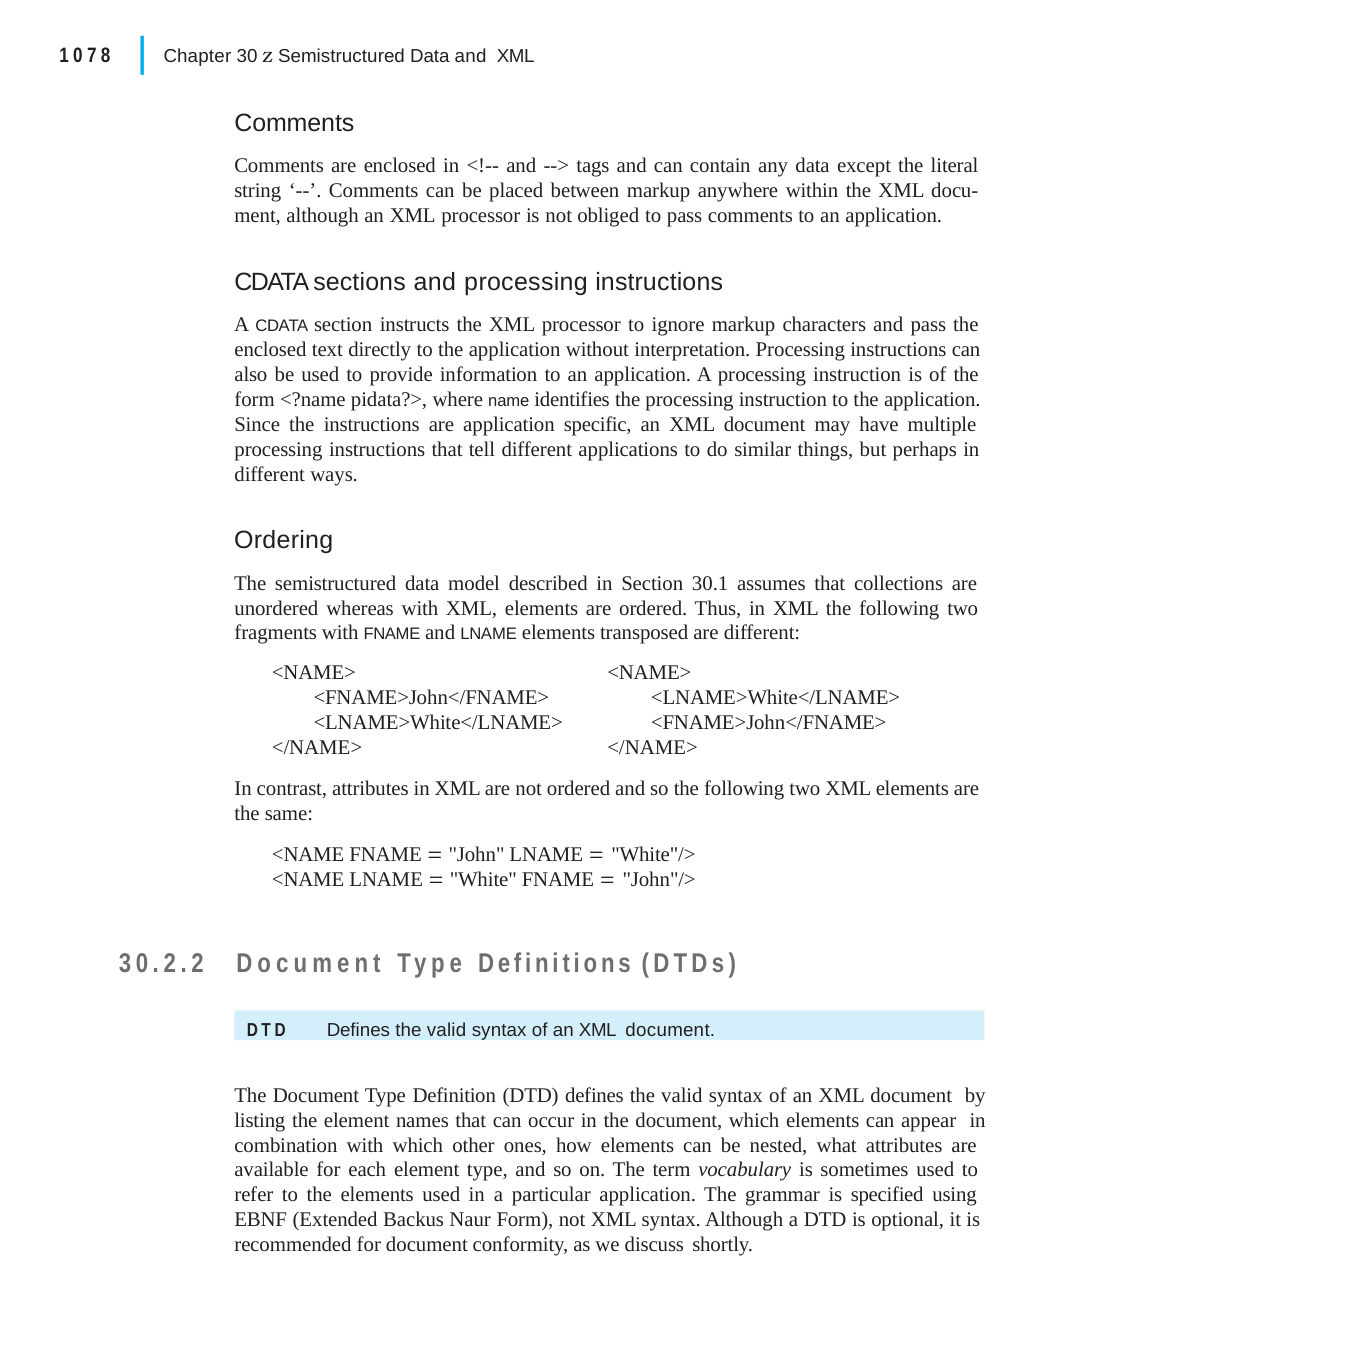

|
1078
Chapter 30 z Semistructured Data and XML
Comments
Comments are enclosed in <!-- and --> tags and can contain any data except the literal  string ‘--’. Comments can be placed between markup anywhere within the XML docu-  ment, although an XML processor is not obliged to pass comments to an application.

CDATA sections and processing instructions
A CDATA section instructs the XML processor to ignore markup characters and pass the  enclosed text directly to the application without interpretation. Processing instructions can  also be used to provide information to an application. A processing instruction is of the  form <?name pidata?>, where name identifies the processing instruction to the application.  Since the instructions are application specific, an XML document may have multiple  processing instructions that tell different applications to do similar things, but perhaps in  different ways.

Ordering
The semistructured data model described in Section 30.1 assumes that collections are  unordered whereas with XML, elements are ordered. Thus, in XML the following two  fragments with FNAME and LNAME elements transposed are different:
<NAME>
<FNAME>John</FNAME>
<LNAME>White</LNAME>
</NAME>
<NAME>
<LNAME>White</LNAME>
<FNAME>John</FNAME>
</NAME>
In contrast, attributes in XML are not ordered and so the following two XML elements are  the same:
<NAME FNAME = "John" LNAME = "White"/>
<NAME LNAME = "White" FNAME = "John"/>

30.2.2	Document Type Definitions (DTDs)
DTD	Defines the valid syntax of an XML document.
The Document Type Definition (DTD) defines the valid syntax of an XML document  by listing the element names that can occur in the document, which elements can appear  in combination with which other ones, how elements can be nested, what attributes are  available for each element type, and so on. The term vocabulary is sometimes used to  refer to the elements used in a particular application. The grammar is specified using  EBNF (Extended Backus Naur Form), not XML syntax. Although a DTD is optional, it is  recommended for document conformity, as we discuss shortly.